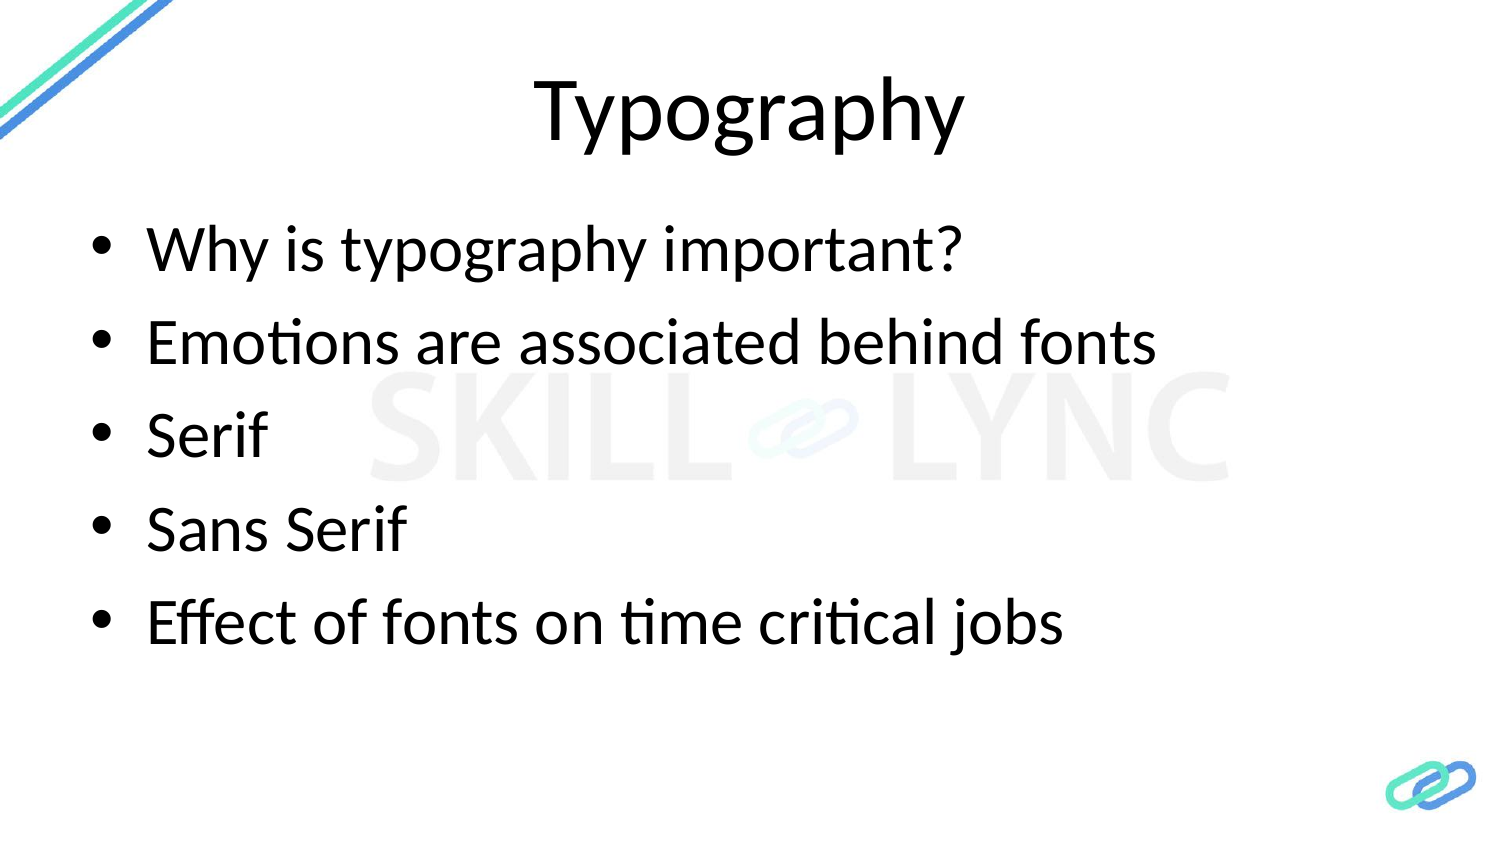

# Typography
Why is typography important?
Emotions are associated behind fonts
Serif
Sans Serif
Effect of fonts on time critical jobs